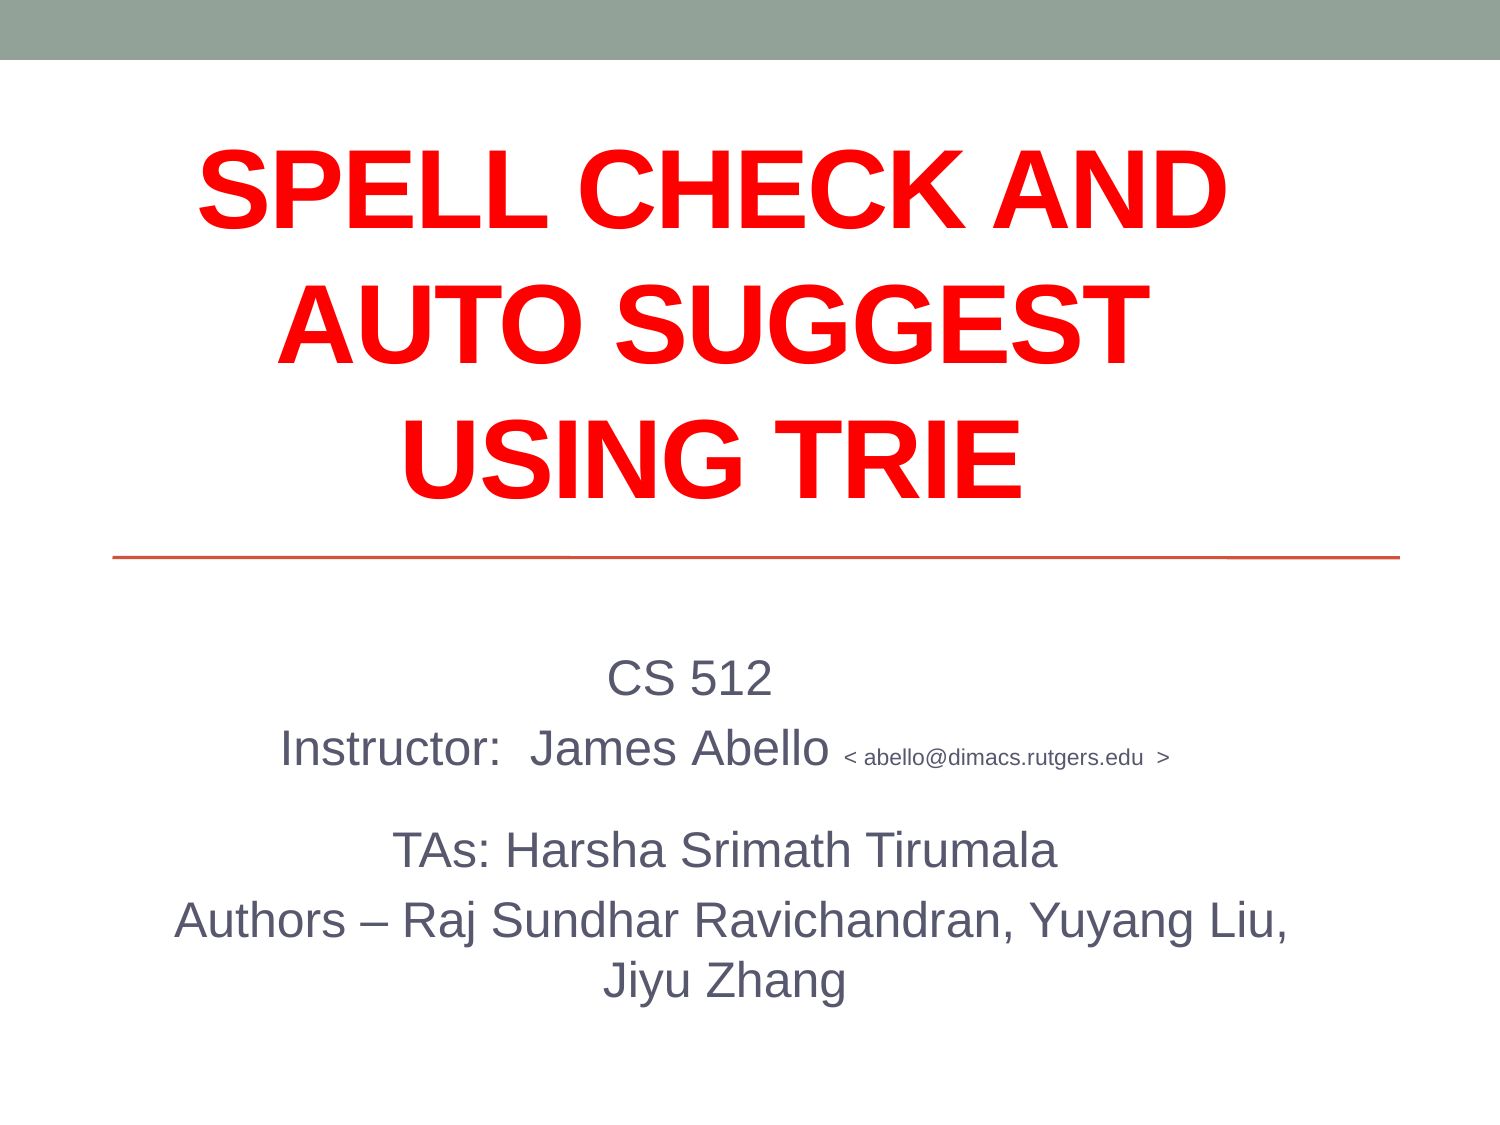

# Spell Check and auto suggest using trie
CS 512
Instructor:  James Abello < abello@dimacs.rutgers.edu  >

TAs: Harsha Srimath Tirumala
 Authors – Raj Sundhar Ravichandran, Yuyang Liu, Jiyu Zhang